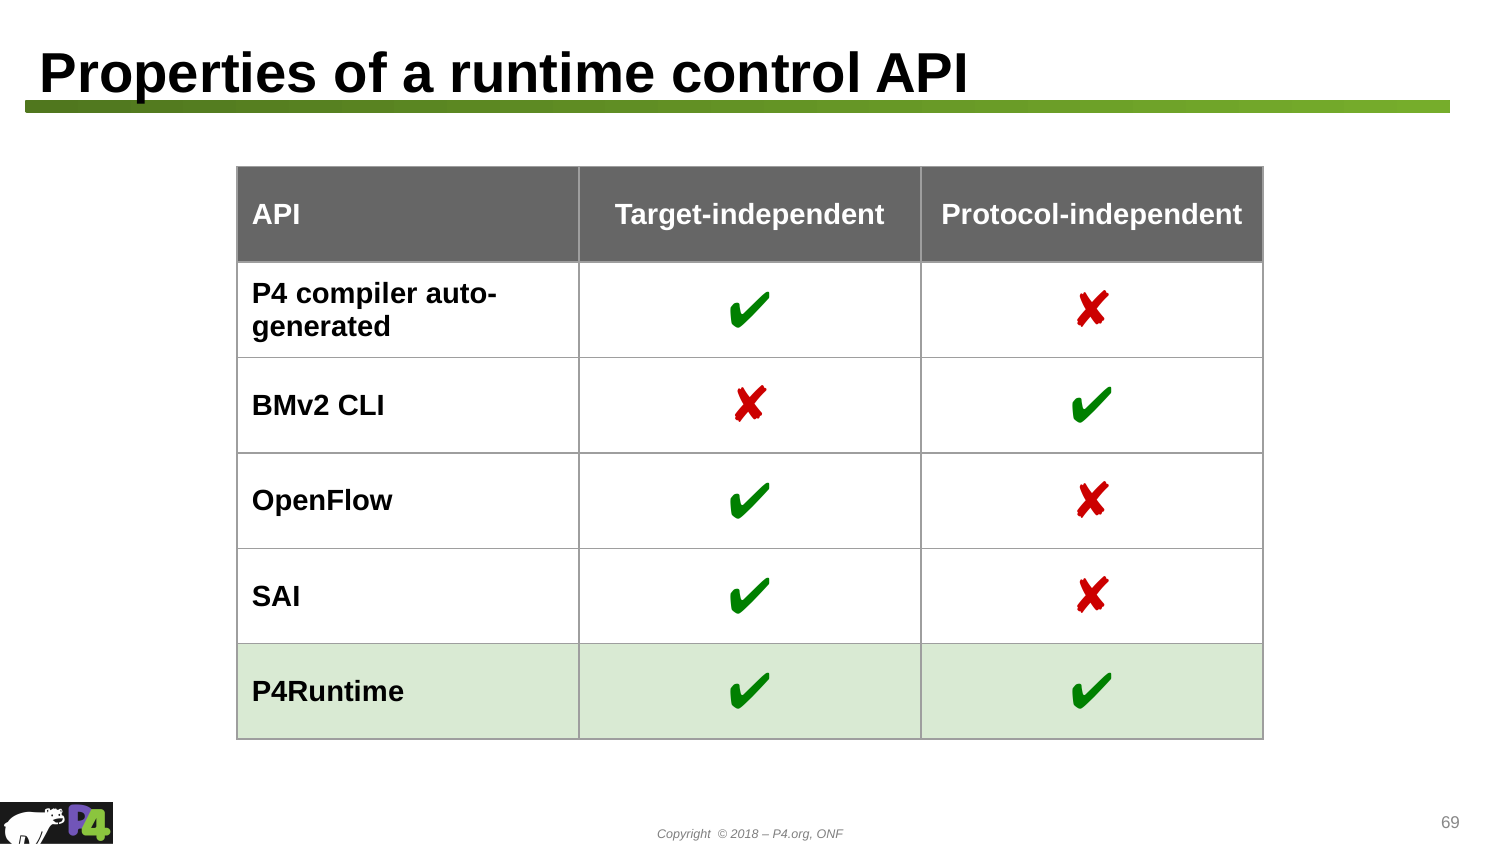

# Properties of a runtime control API
| API | Target-independent | Protocol-independent |
| --- | --- | --- |
| P4 compiler auto-generated | ✔ | ✘ |
| BMv2 CLI | ✘ | ✔ |
| OpenFlow | ✔ | ✘ |
| SAI | ✔ | ✘ |
| P4Runtime | ✔ | ✔ |
69